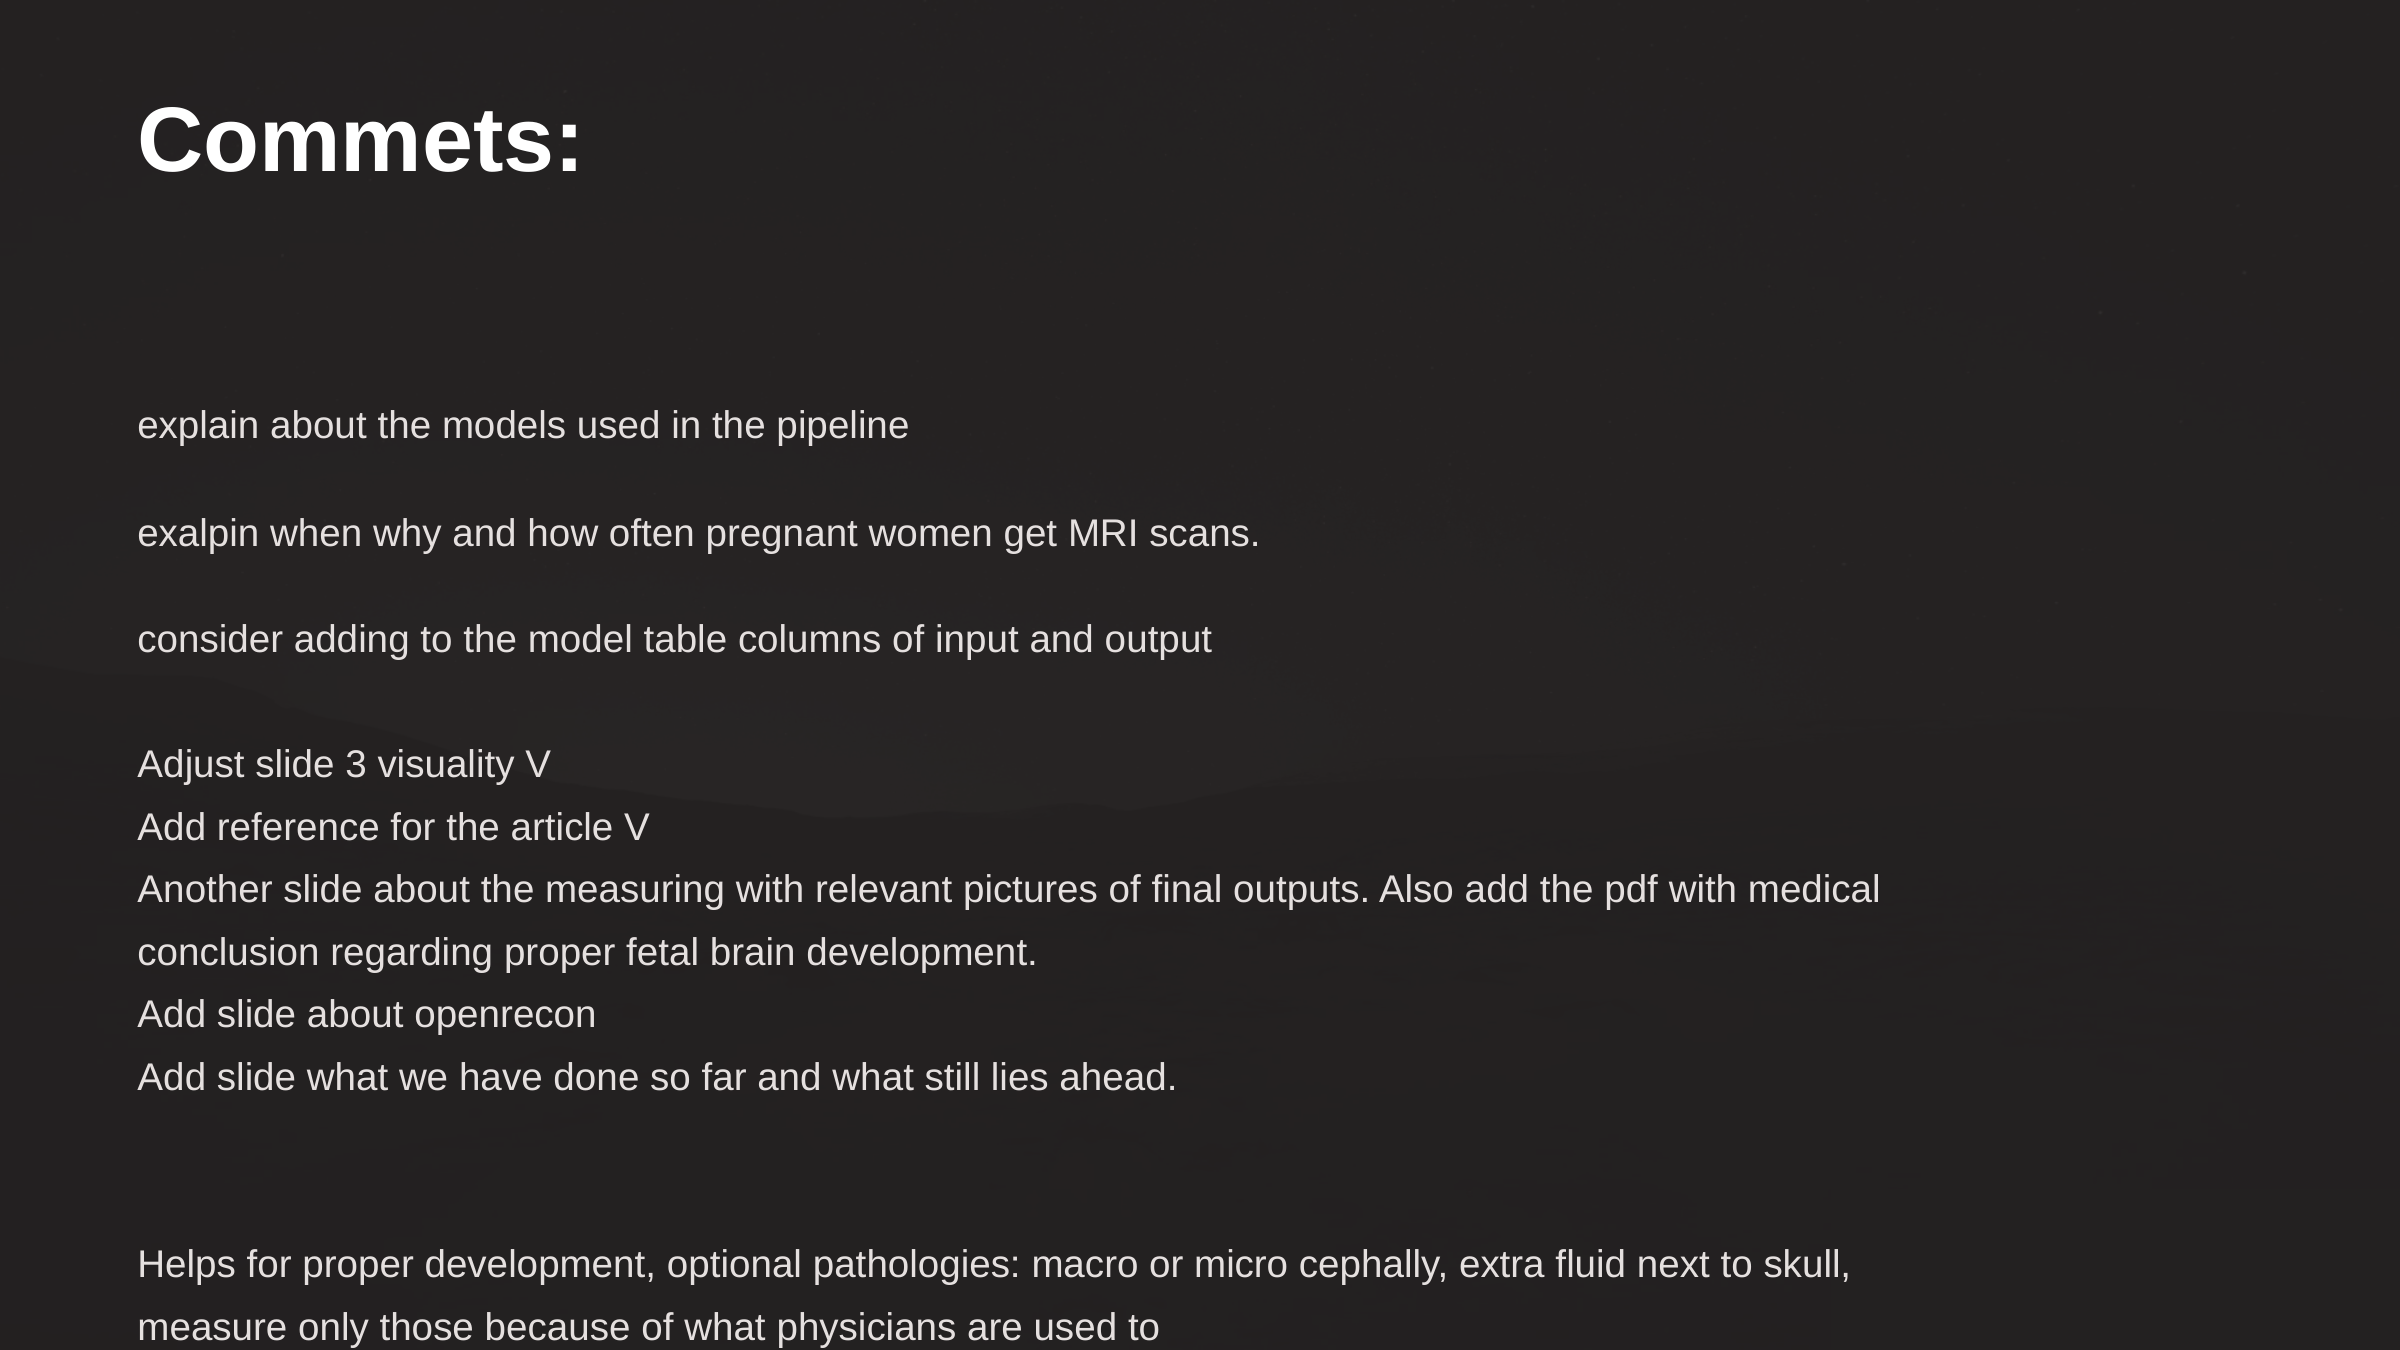

Commets:
explain about the models used in the pipeline
exalpin when why and how often pregnant women get MRI scans.
consider adding to the model table columns of input and output

Adjust slide 3 visuality V
Add reference for the article V
Another slide about the measuring with relevant pictures of final outputs. Also add the pdf with medical
conclusion regarding proper fetal brain development.
Add slide about openrecon
Add slide what we have done so far and what still lies ahead.

Helps for proper development, optional pathologies: macro or micro cephally, extra fluid next to skull,
measure only those because of what physicians are used to